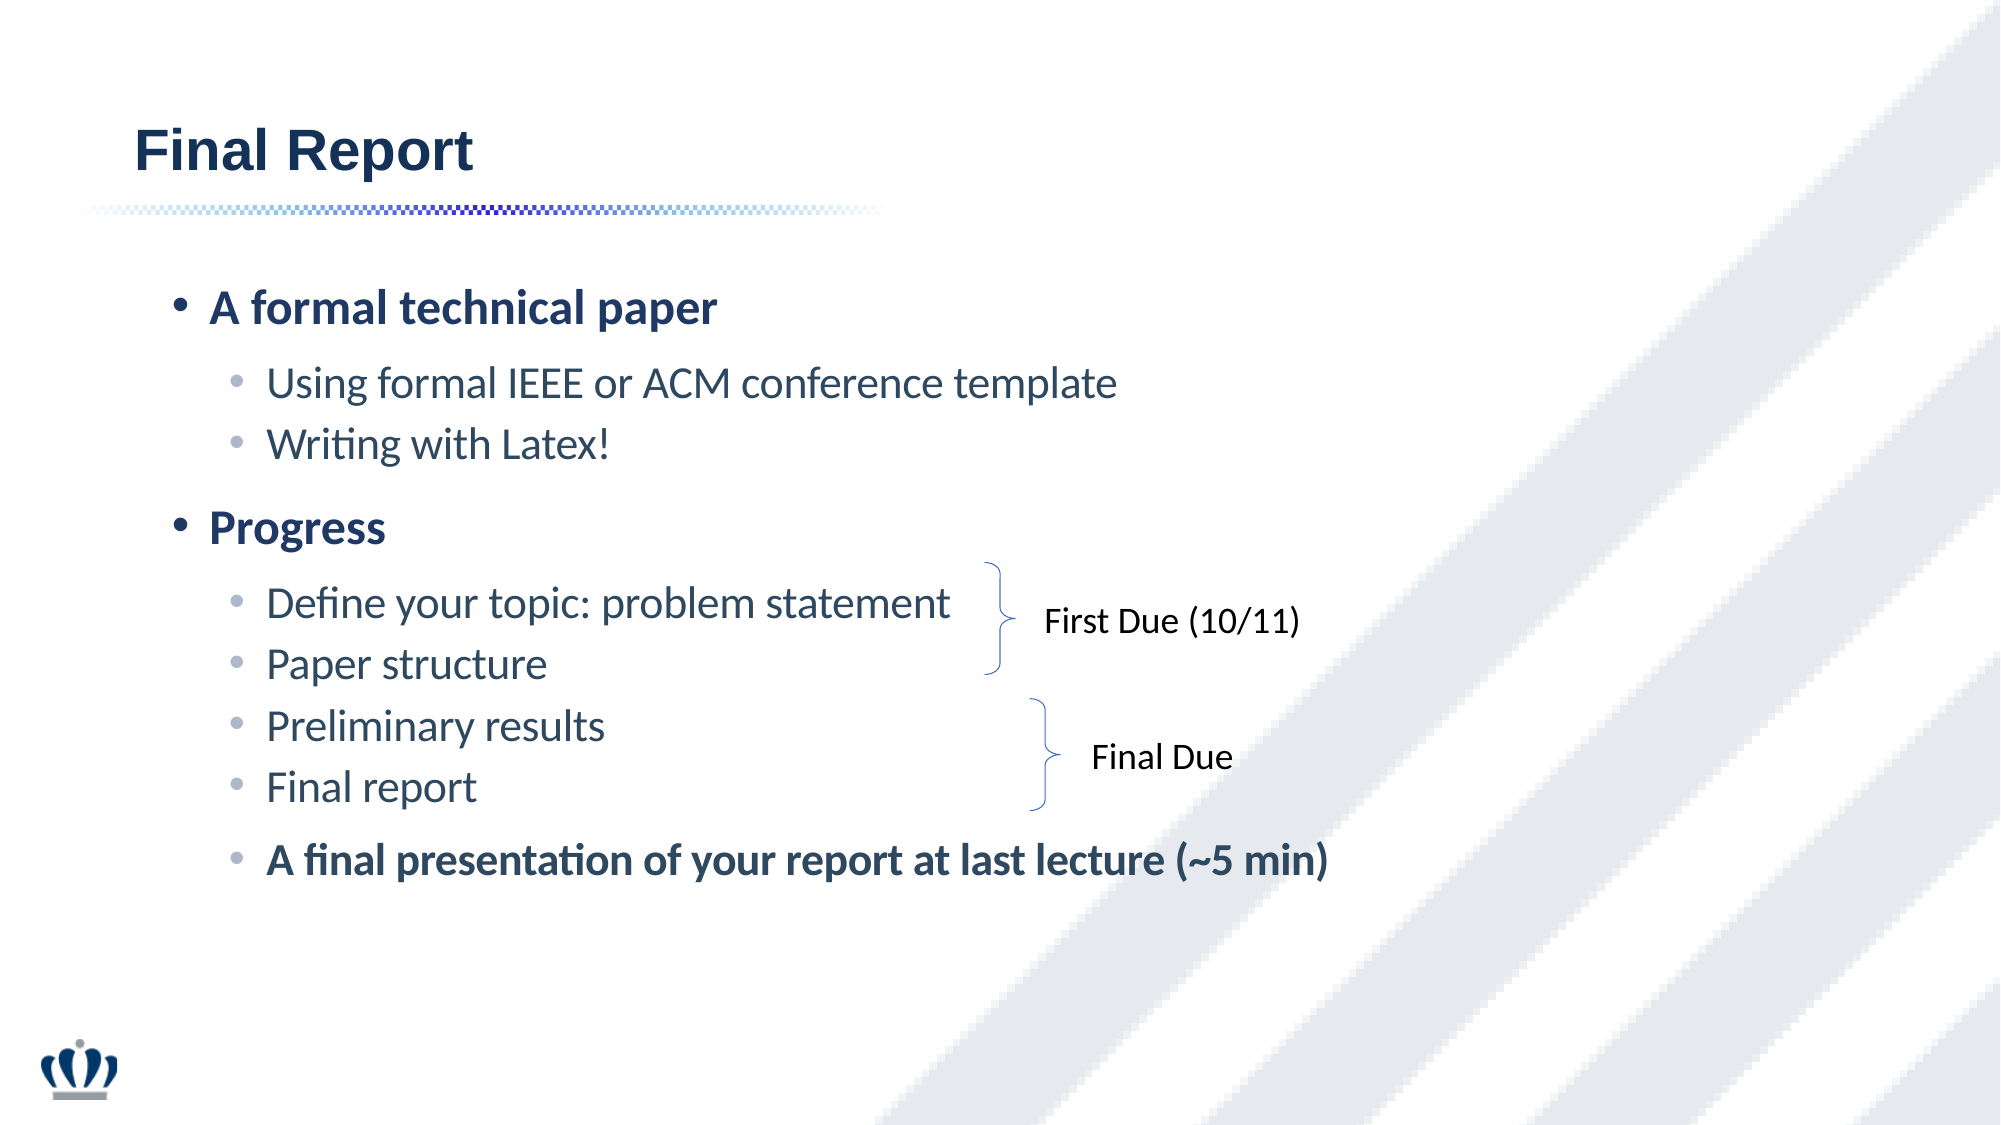

Final Report
A formal technical paper
Using formal IEEE or ACM conference template
Writing with Latex!
Progress
Define your topic: problem statement
Paper structure
Preliminary results
Final report
A final presentation of your report at last lecture (~5 min)

First Due (10/11)

Final Due